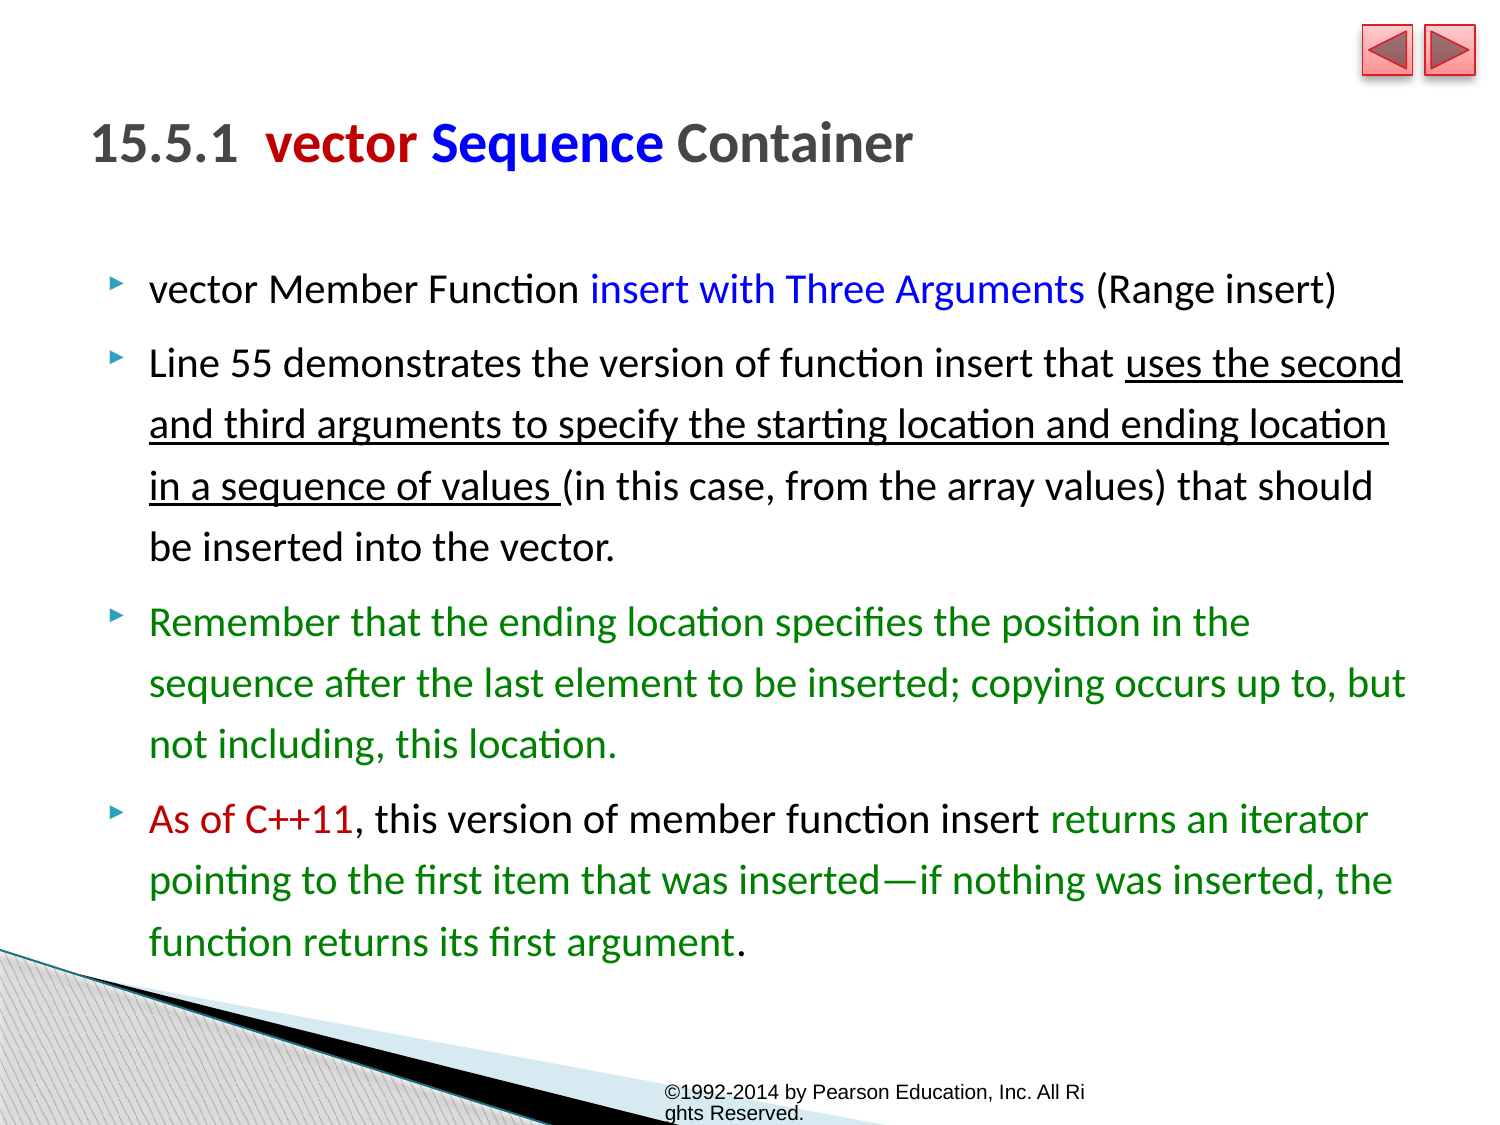

# 15.5.1  vector Sequence Container
vector Member Function insert with Three Arguments (Range insert)
Line 55 demonstrates the version of function insert that uses the second and third arguments to specify the starting location and ending location in a sequence of values (in this case, from the array values) that should be inserted into the vector.
Remember that the ending location specifies the position in the sequence after the last element to be inserted; copying occurs up to, but not including, this location.
As of C++11, this version of member function insert returns an iterator pointing to the first item that was inserted—if nothing was inserted, the function returns its first argument.
©1992-2014 by Pearson Education, Inc. All Rights Reserved.